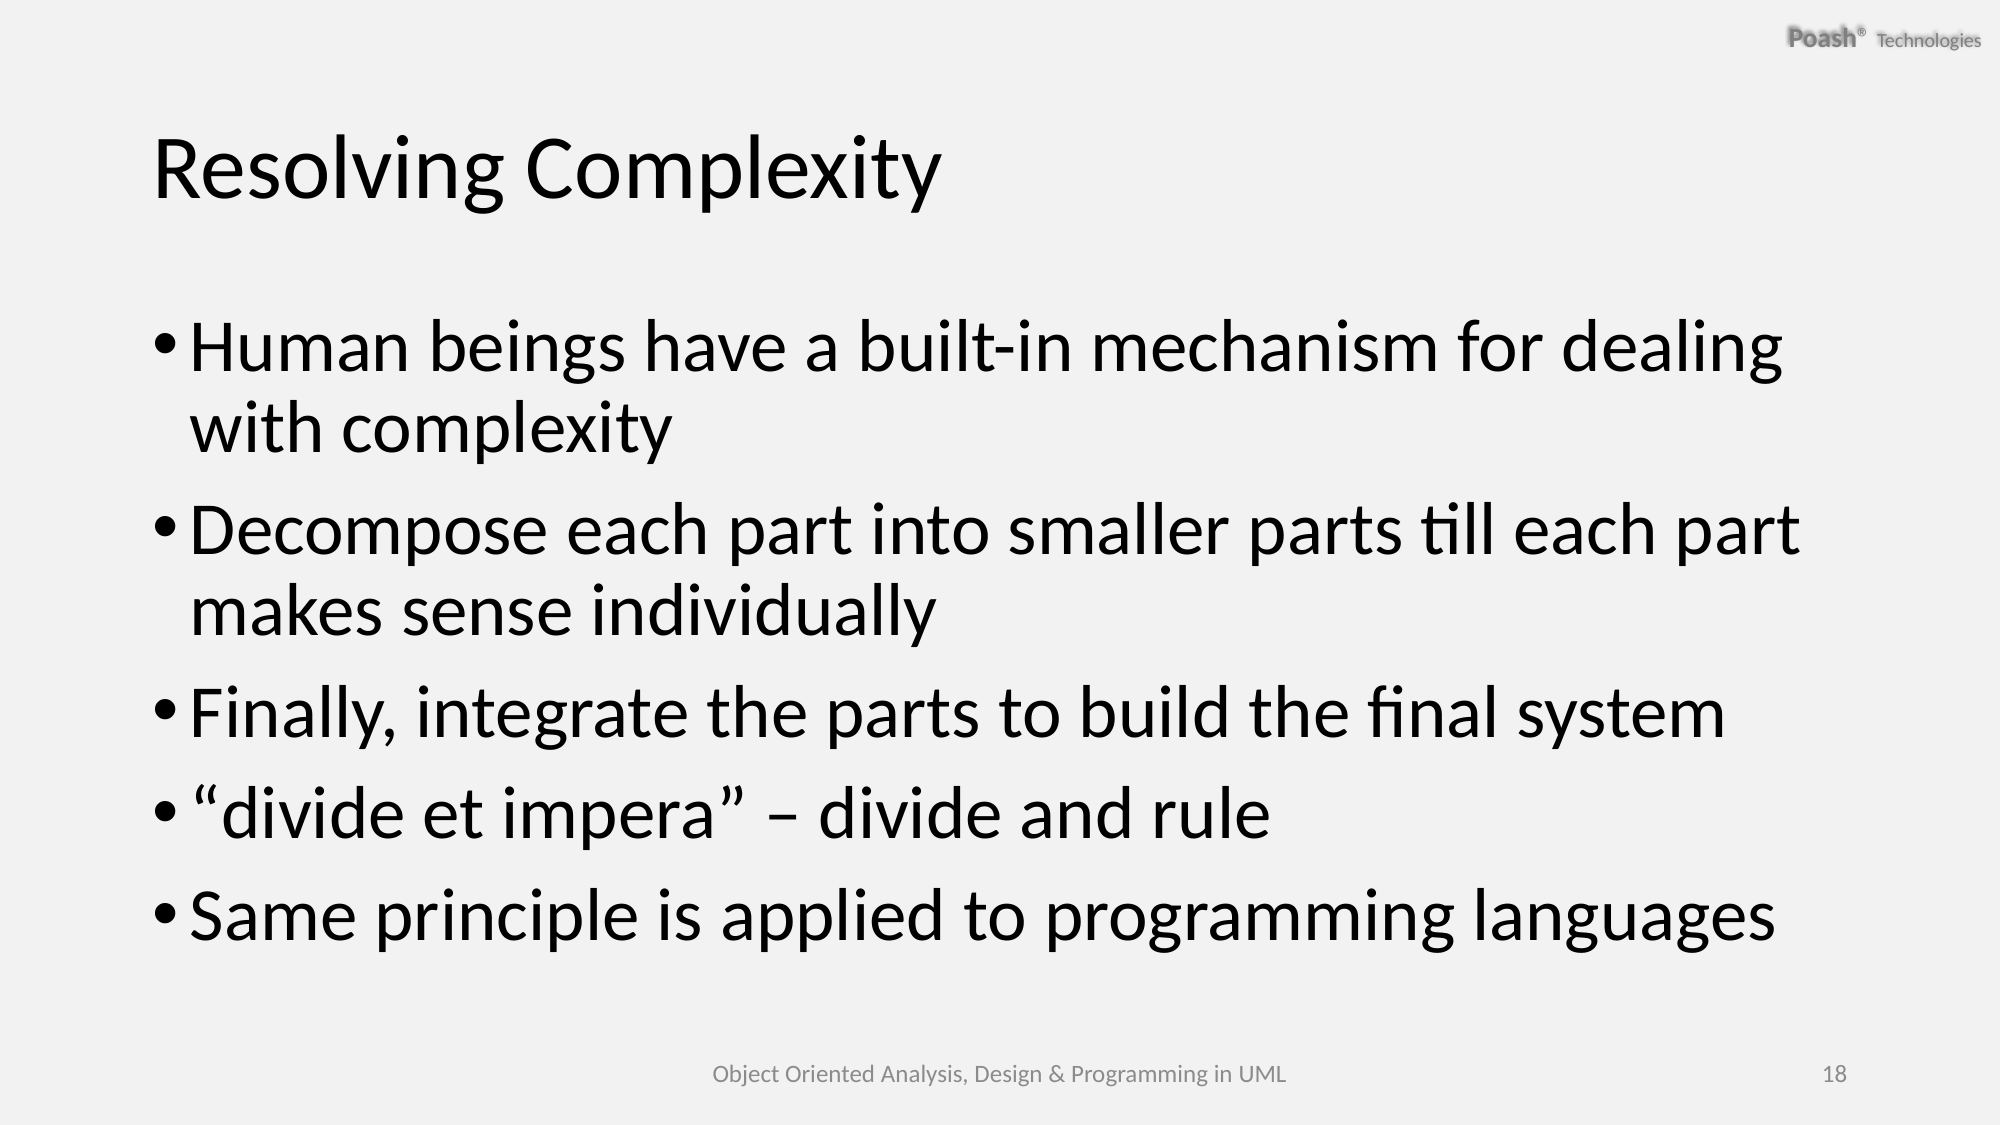

# Resolving Complexity
Human beings have a built-in mechanism for dealing with complexity
Decompose each part into smaller parts till each part makes sense individually
Finally, integrate the parts to build the final system
“divide et impera” – divide and rule
Same principle is applied to programming languages
Object Oriented Analysis, Design & Programming in UML
18